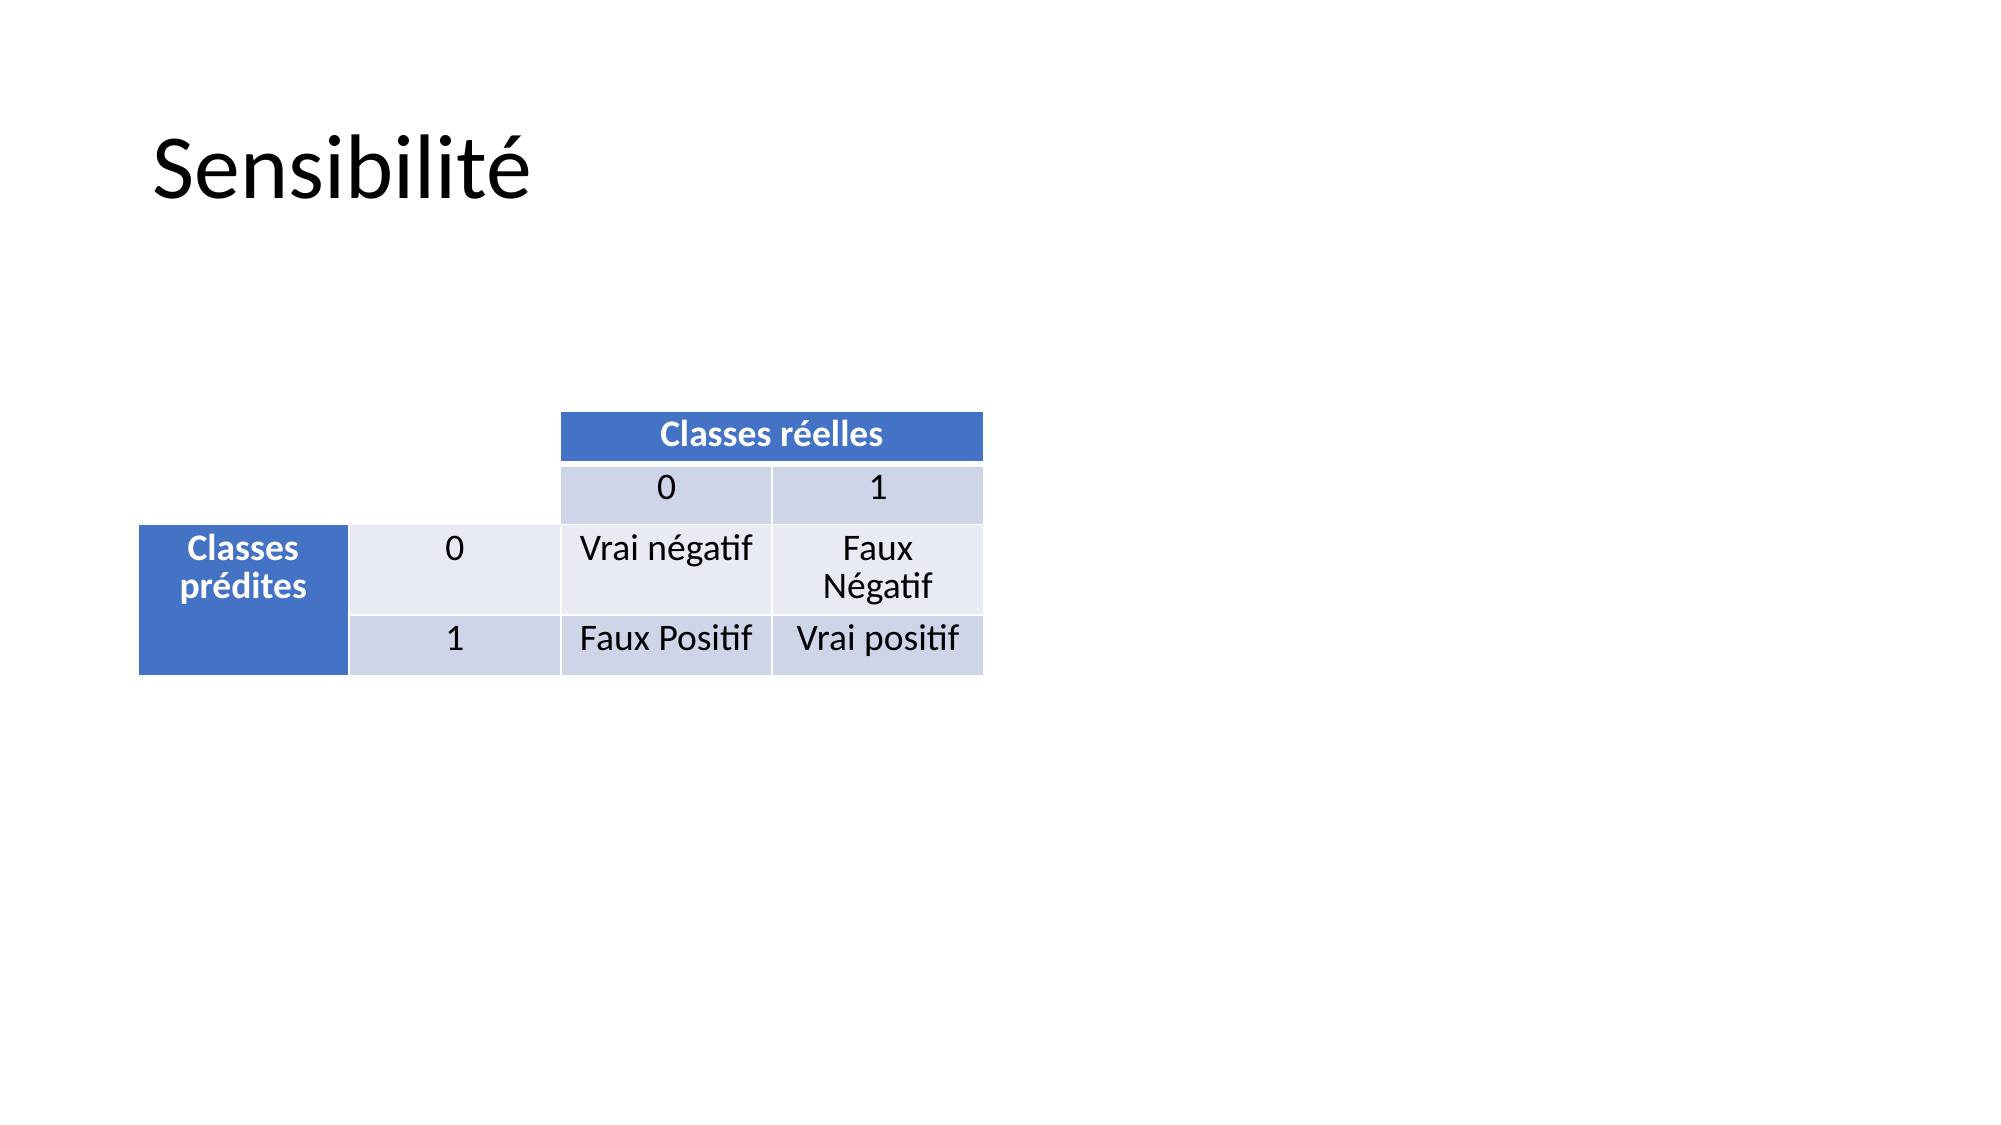

# Sensibilité

|  |  | Classes réelles |  |
| --- | --- | --- | --- |
|  |  | 0 | 1 |
| Classes prédites | 0 | Vrai négatif | Faux Négatif |
|  | 1 | Faux Positif | Vrai positif |